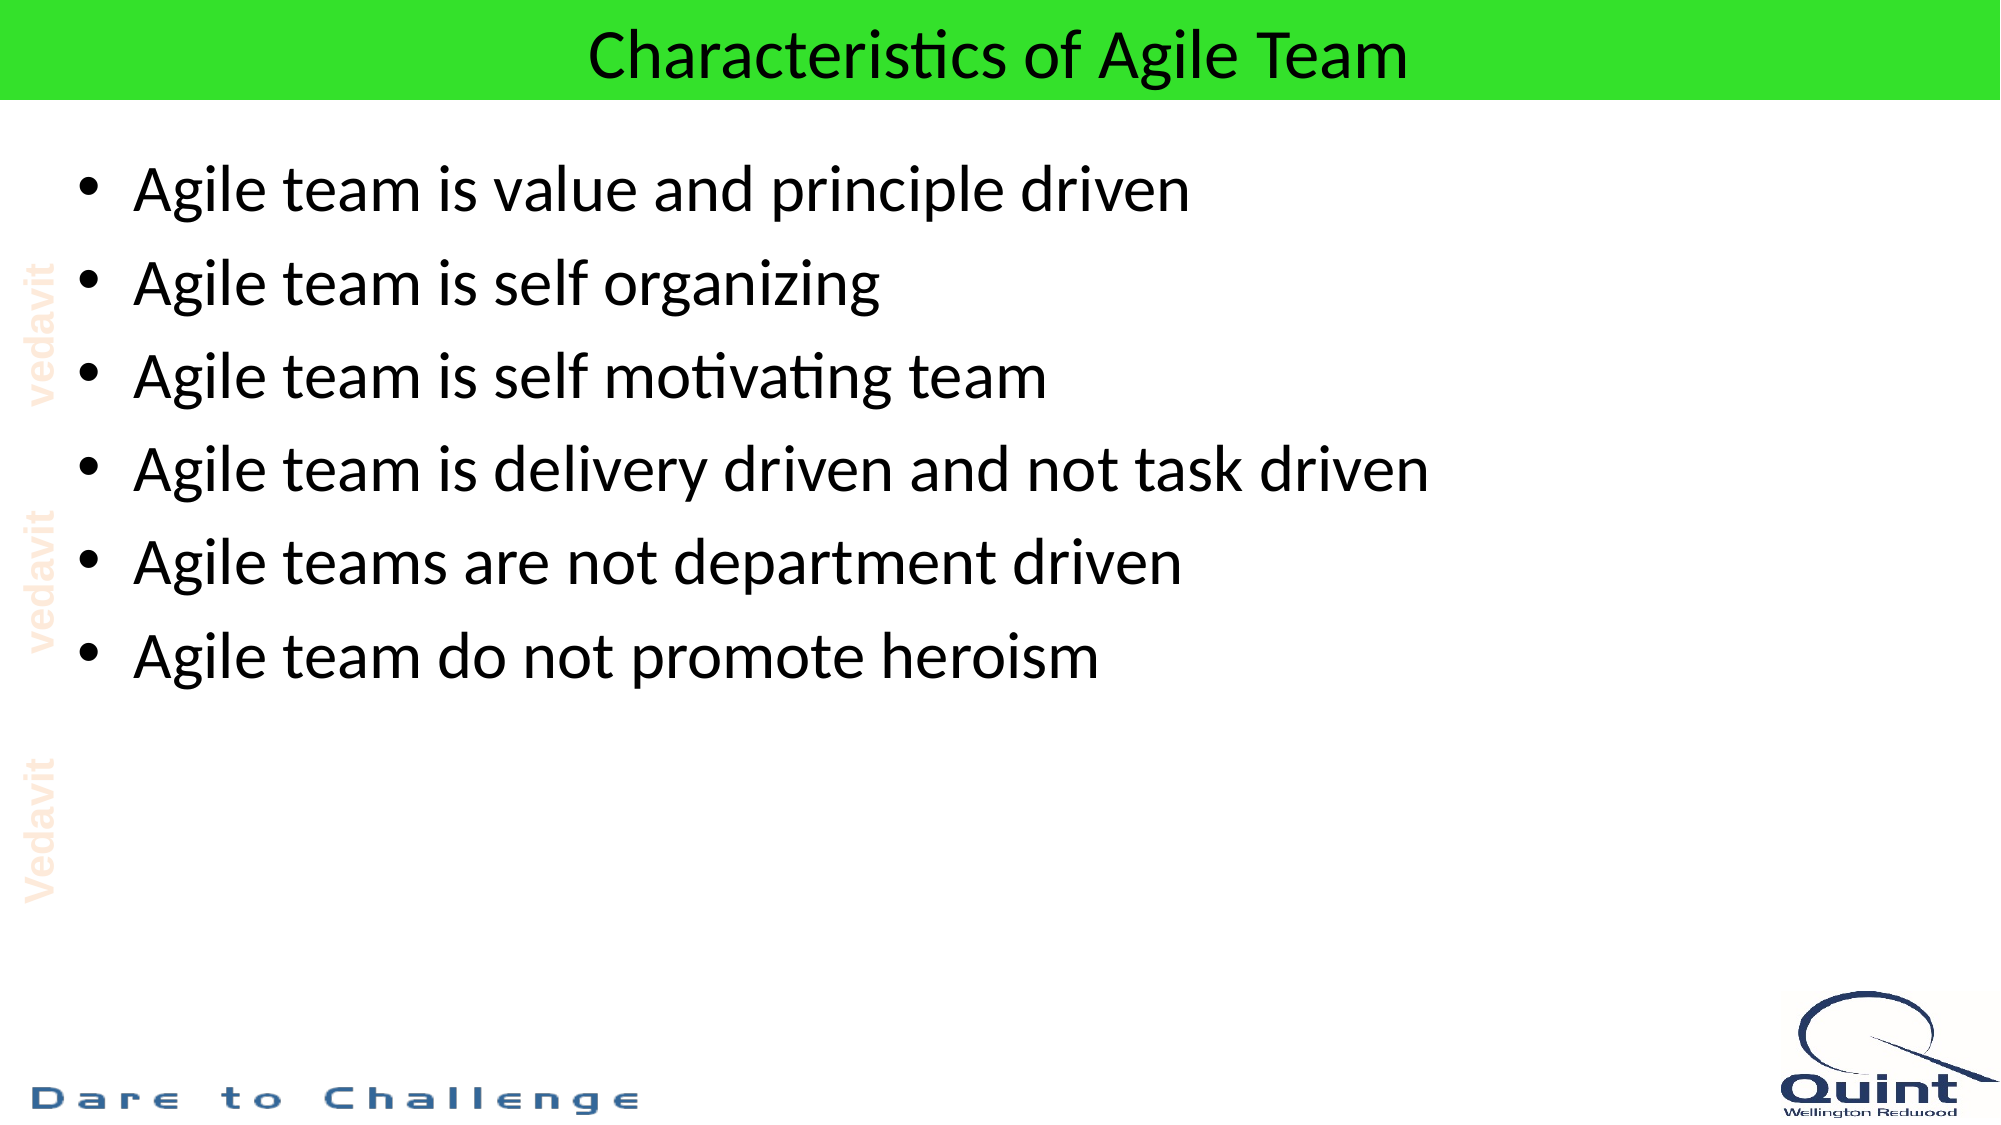

# Characteristics of Agile Team
Agile team is value and principle driven
Agile team is self organizing
Agile team is self motivating team
Agile team is delivery driven and not task driven
Agile teams are not department driven
Agile team do not promote heroism